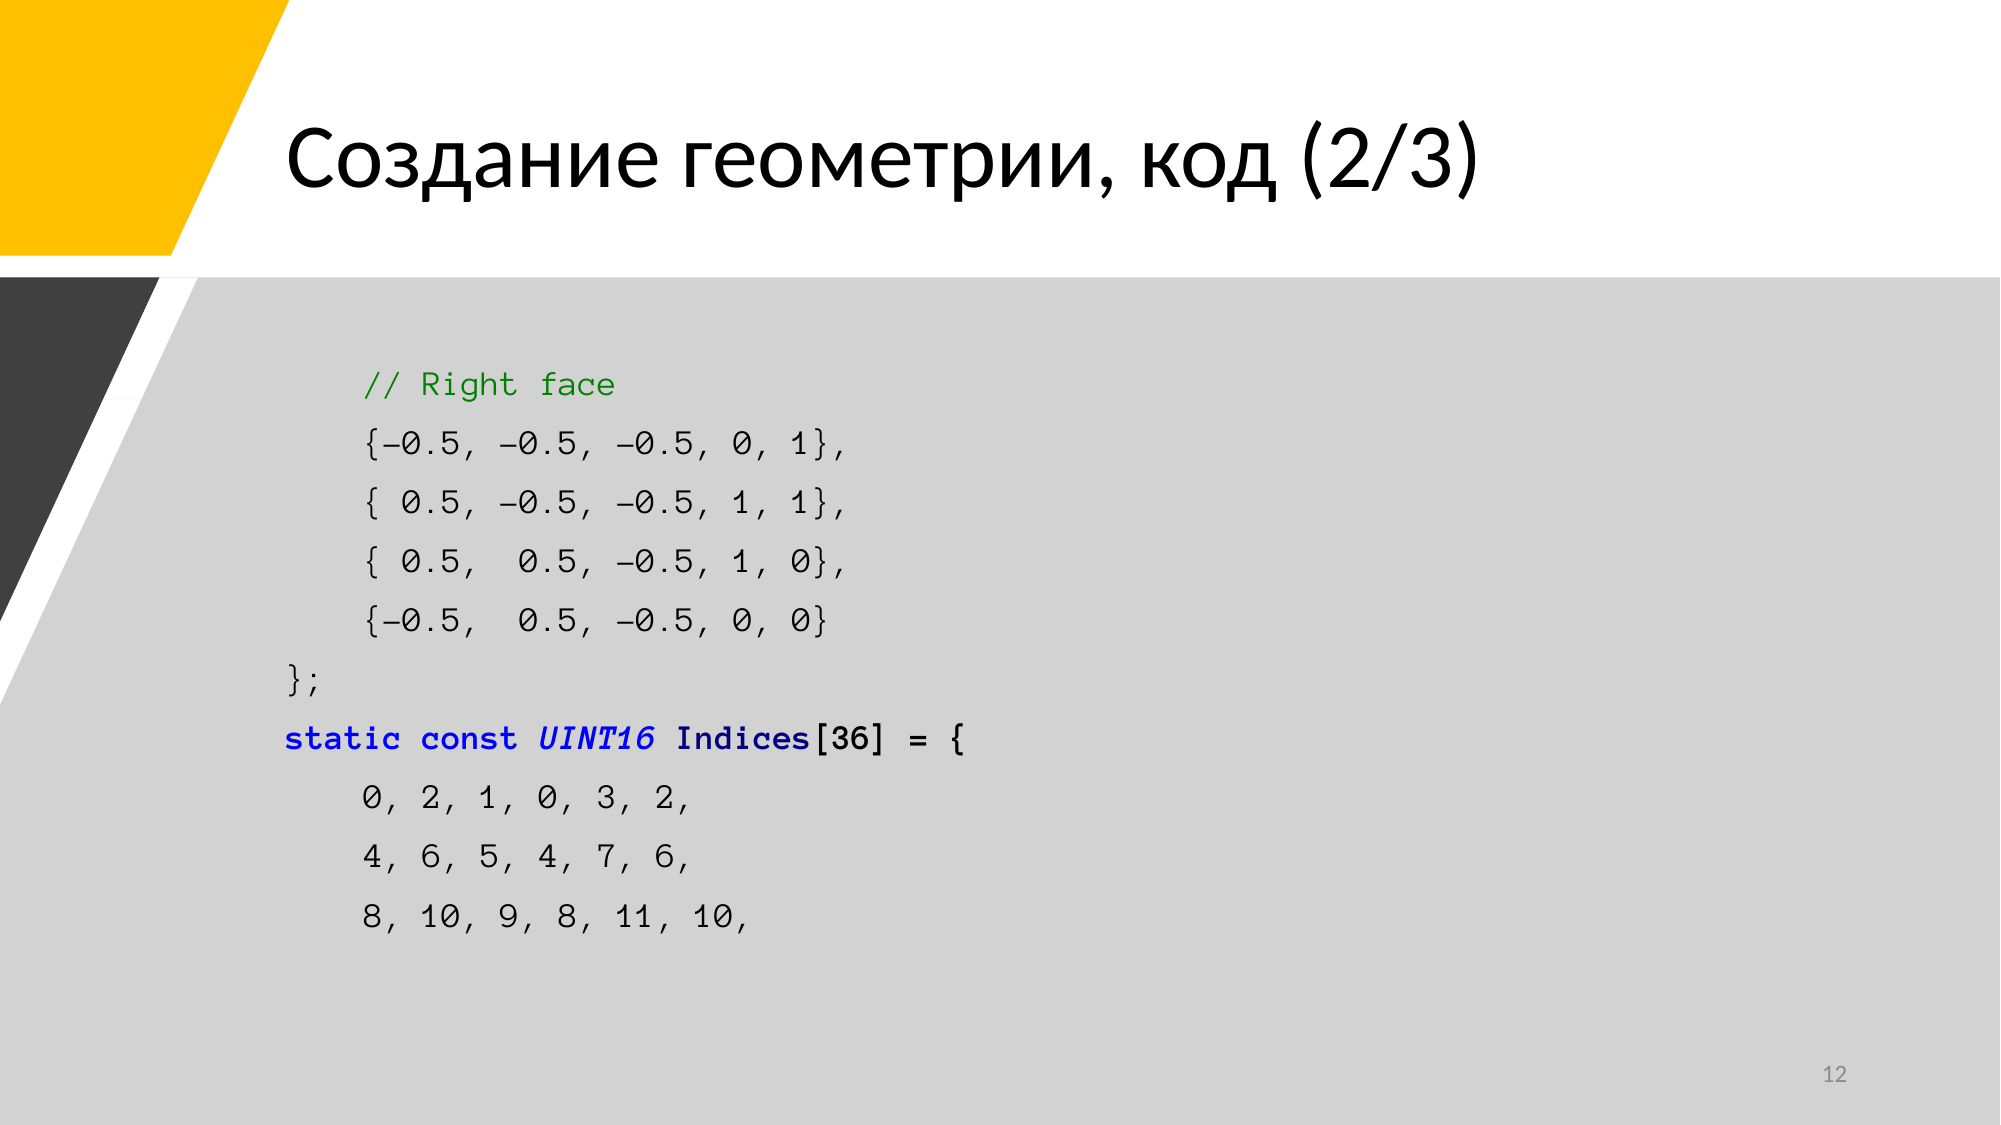

# Создание геометрии, код (2/3)

    // Right face
    {-0.5, -0.5, -0.5, 0, 1},
    { 0.5, -0.5, -0.5, 1, 1},
    { 0.5,  0.5, -0.5, 1, 0},
    {-0.5,  0.5, -0.5, 0, 0}
};
static const UINT16 Indices[36] = {
    0, 2, 1, 0, 3, 2,
    4, 6, 5, 4, 7, 6,
    8, 10, 9, 8, 11, 10,
12